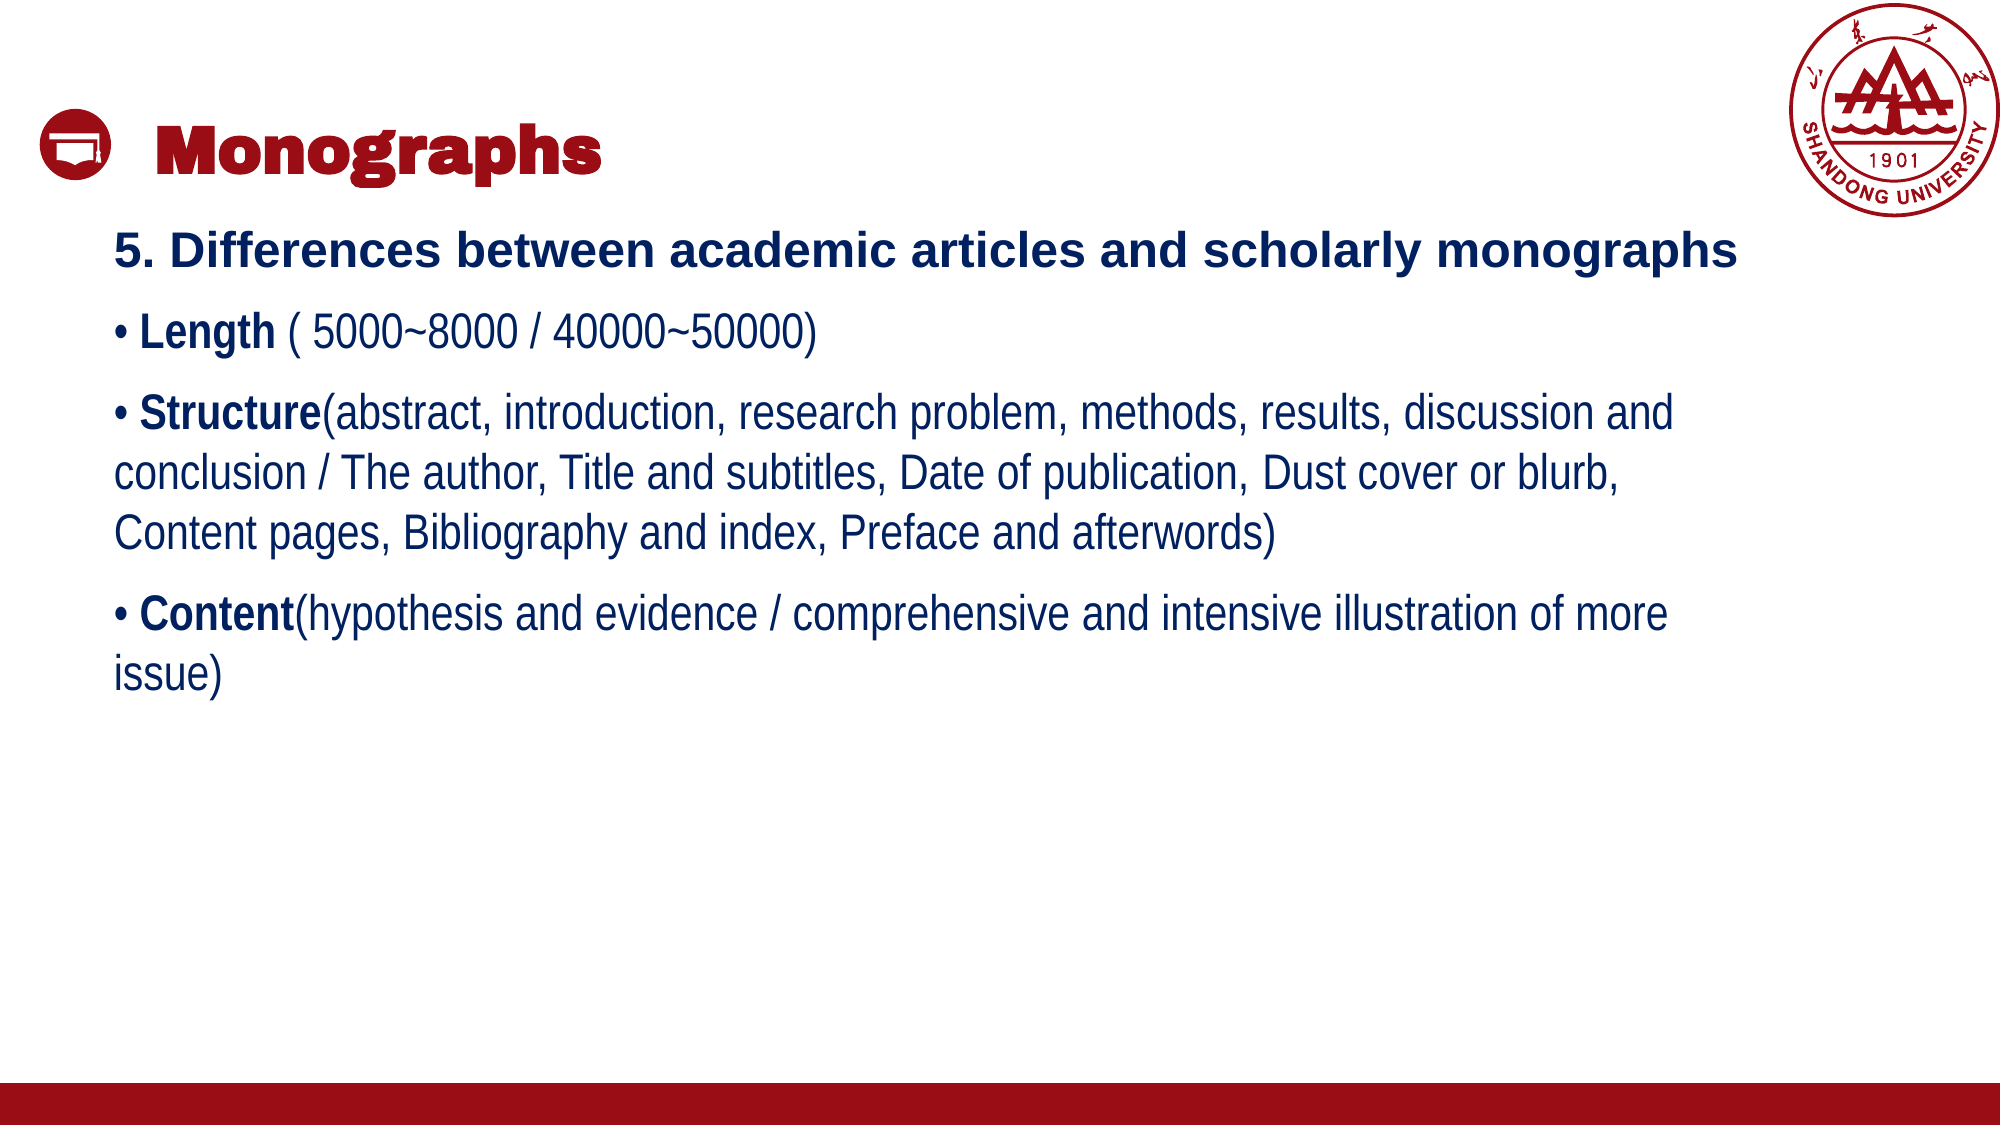

Monographs
5. Differences between academic articles and scholarly monographs
• Length ( 5000~8000 / 40000~50000)
• Structure(abstract, introduction, research problem, methods, results, discussion and conclusion / The author, Title and subtitles, Date of publication, Dust cover or blurb, Content pages, Bibliography and index, Preface and afterwords)
• Content(hypothesis and evidence / comprehensive and intensive illustration of more issue)